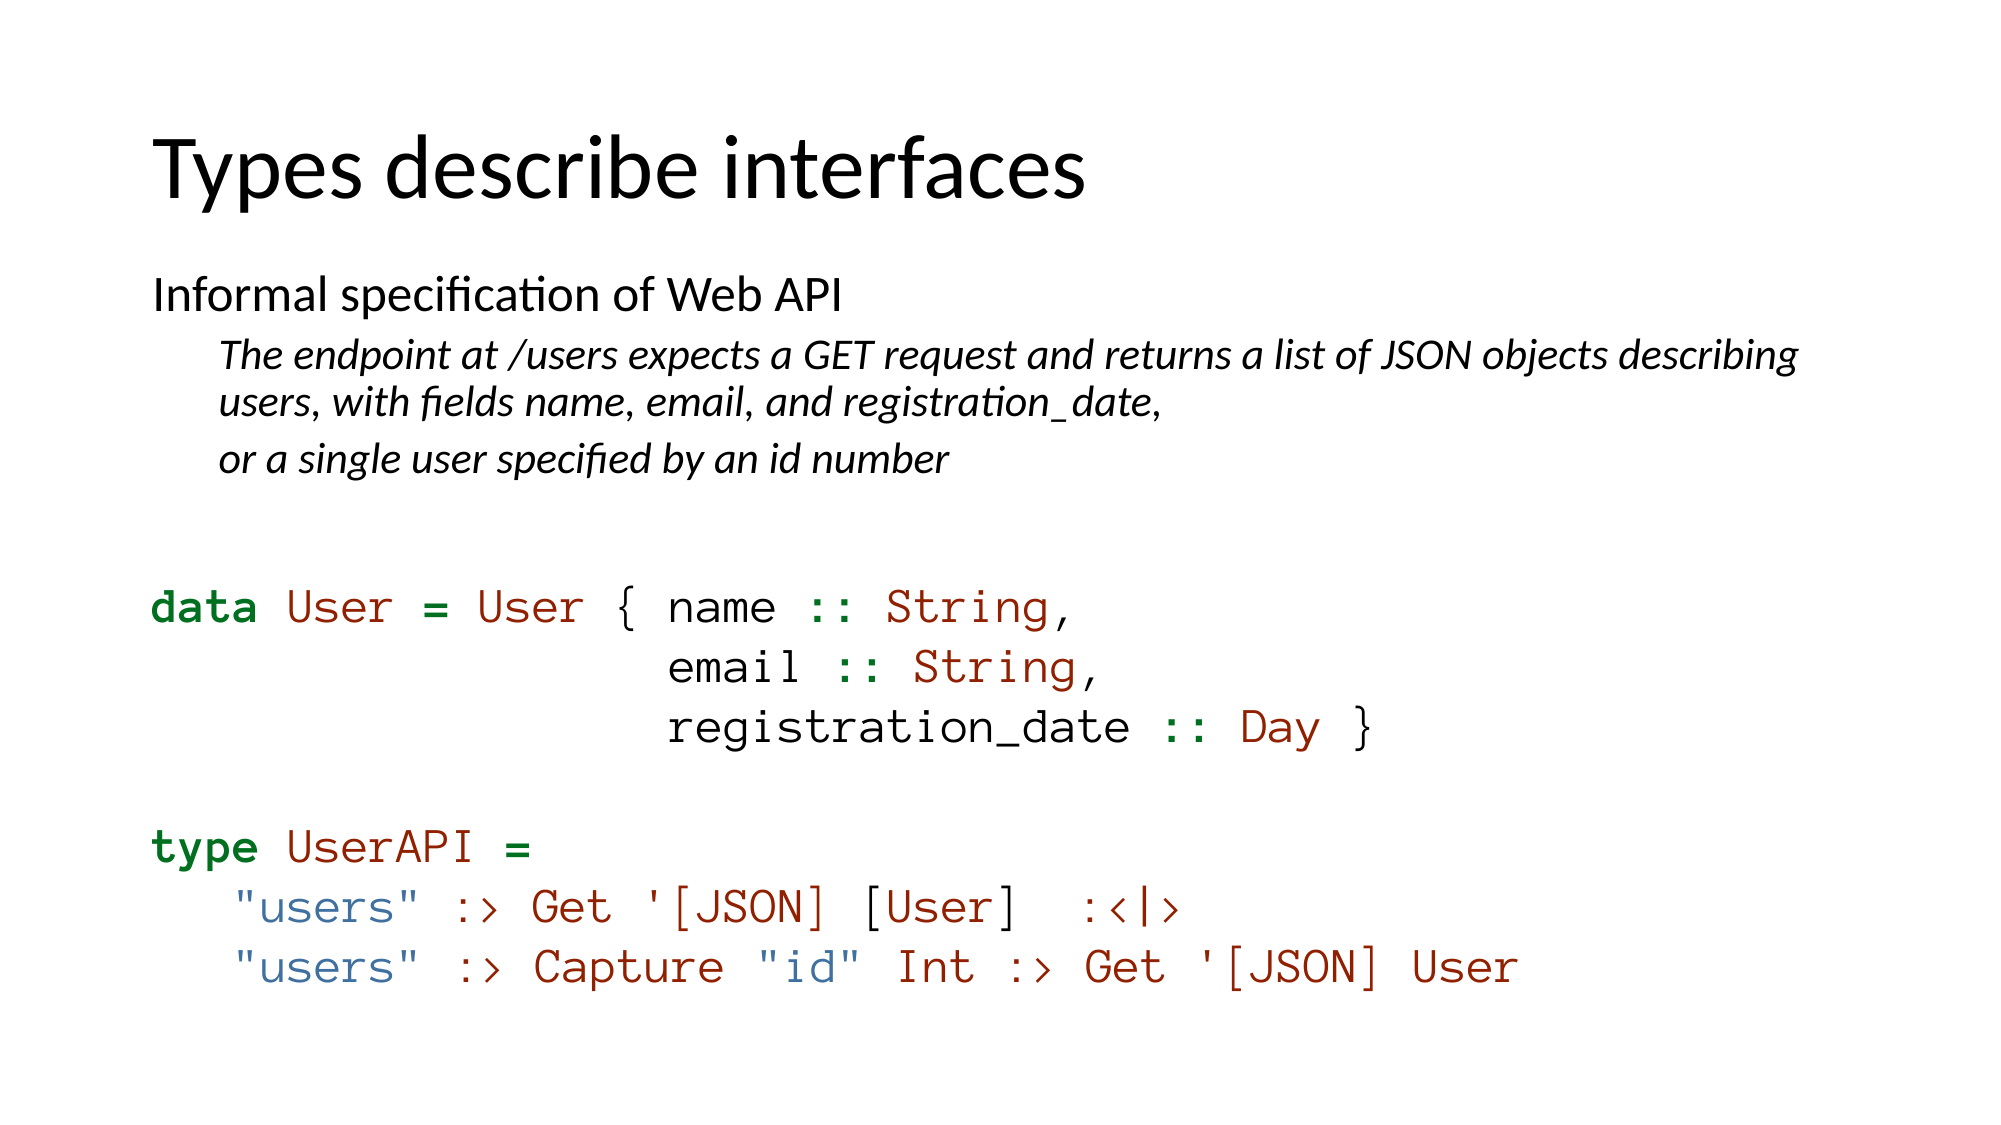

# Types describe interfaces
Informal specification of Web API
The endpoint at /users expects a GET request and returns a list of JSON objects describing users, with fields name, email, and registration_date,
or a single user specified by an id number
data User = User { name :: String,
                   email :: String,
                   registration_date :: Day }

type UserAPI =
   "users" :> Get '[JSON] [User]  :<|>
   "users" :> Capture "id" Int :> Get '[JSON] User